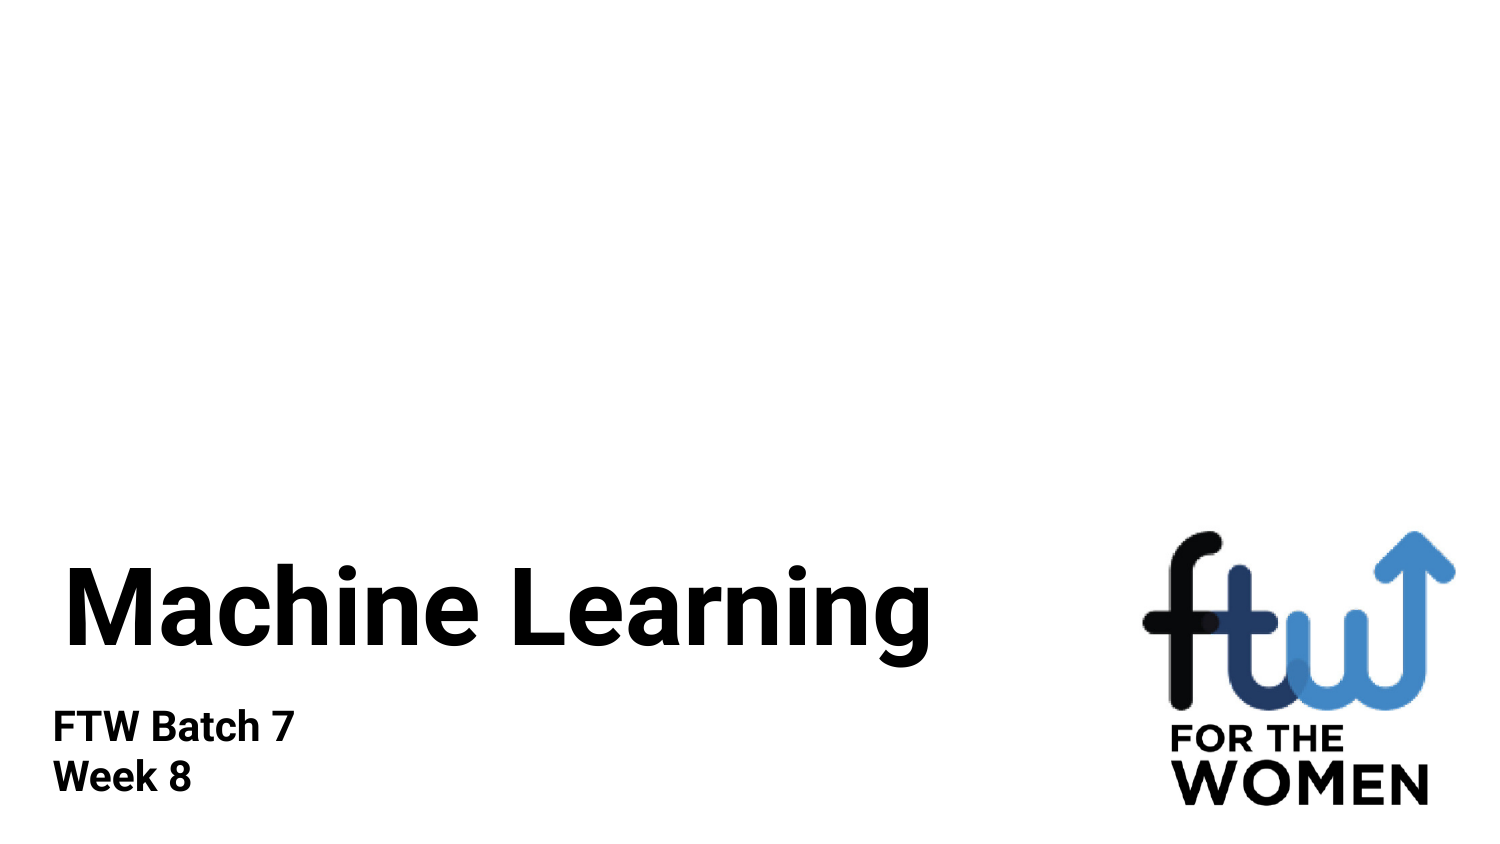

# Machine Learning
FTW Batch 7
Week 8